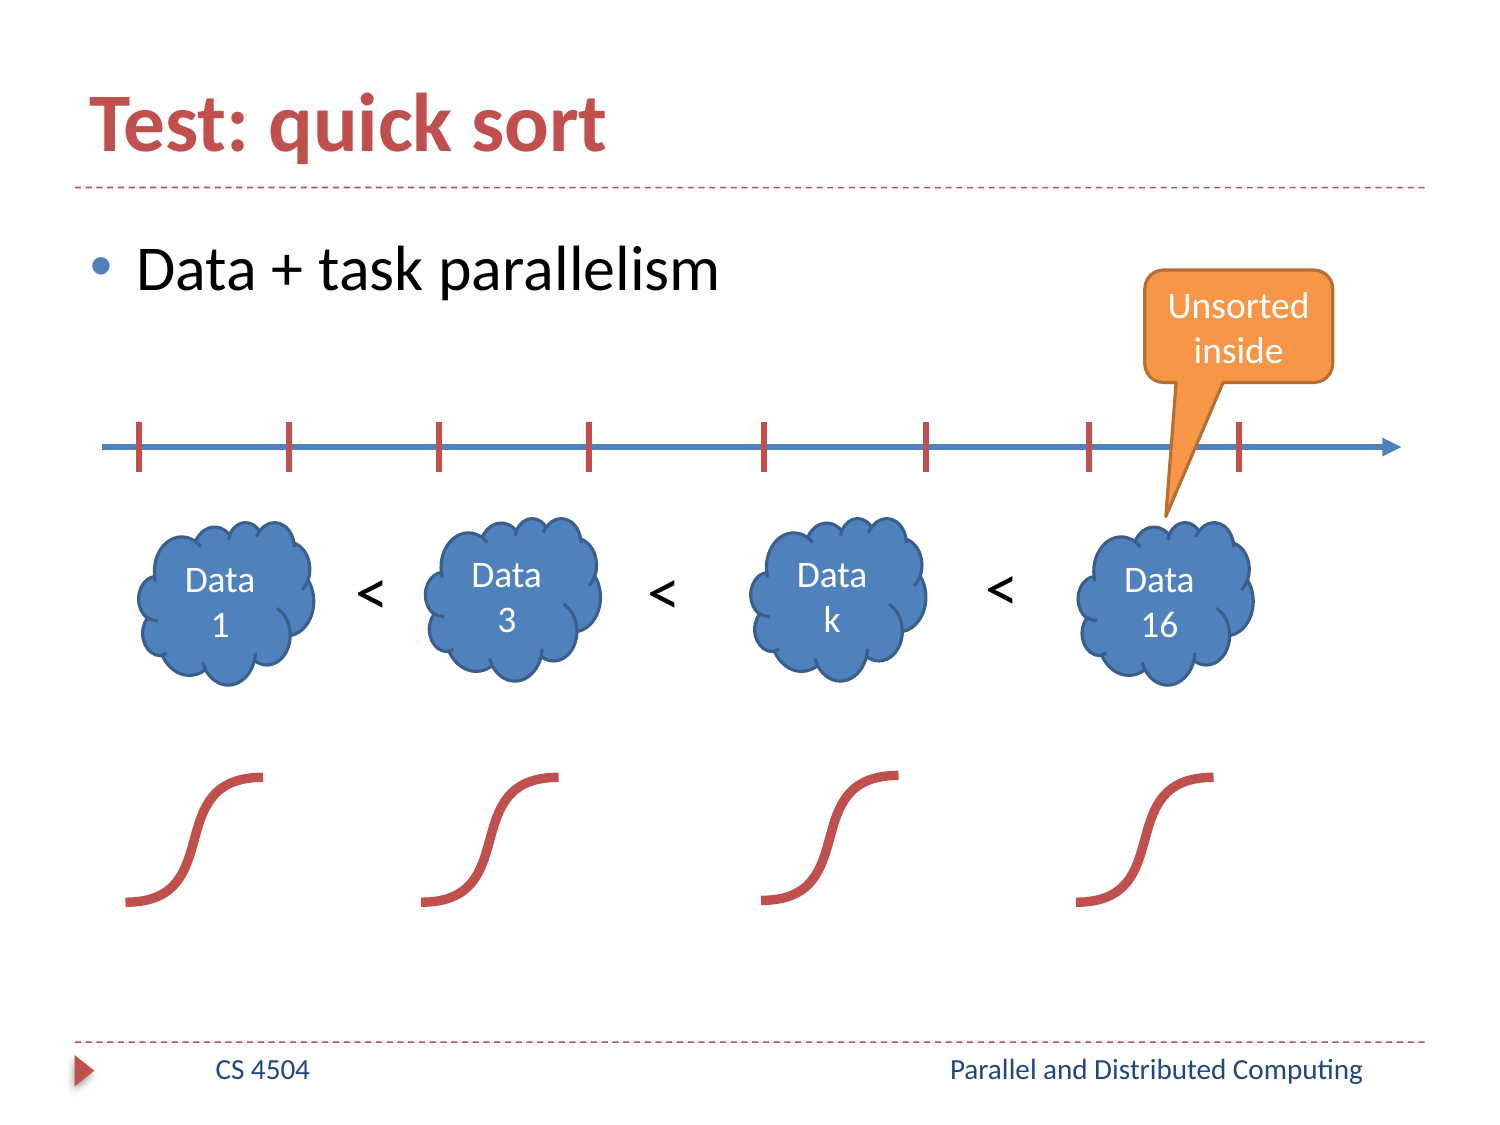

# Test: quick sort
Data + task parallelism
Unsorted inside
Data 3
Data k
Data 1
Data 16
<
<
<
CS 4504
Parallel and Distributed Computing